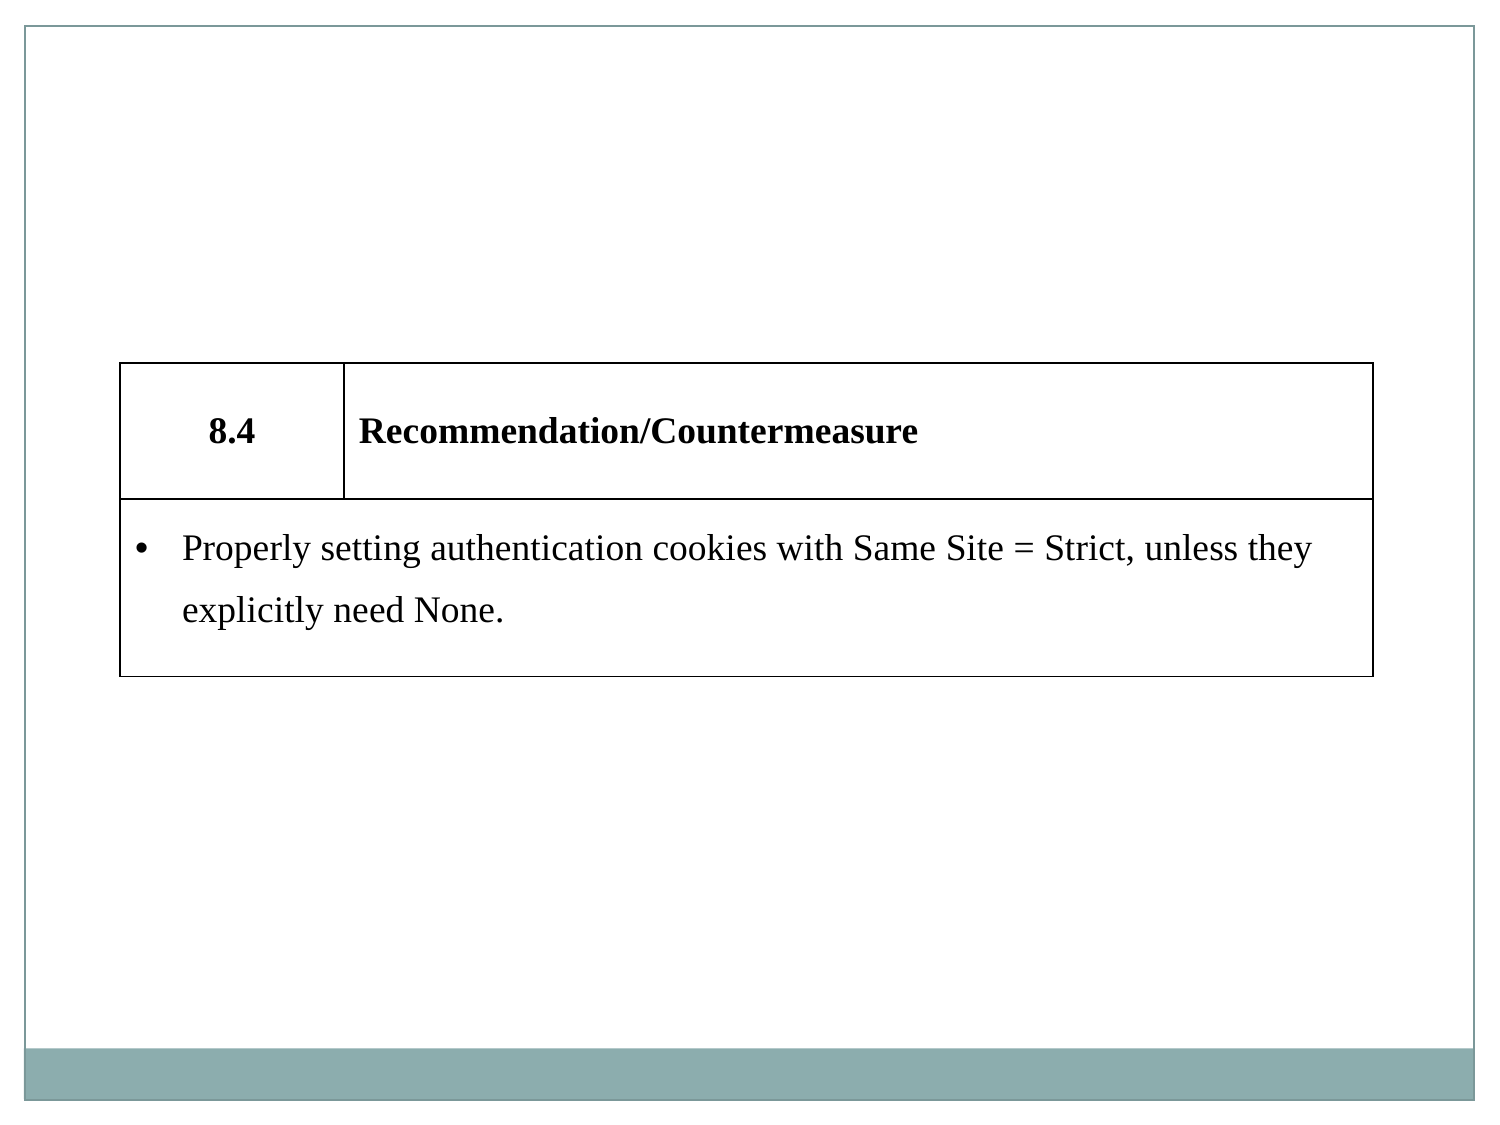

| 8.4 | Recommendation/Countermeasure |
| --- | --- |
| Properly setting authentication cookies with Same Site = Strict, unless they explicitly need None. |  |